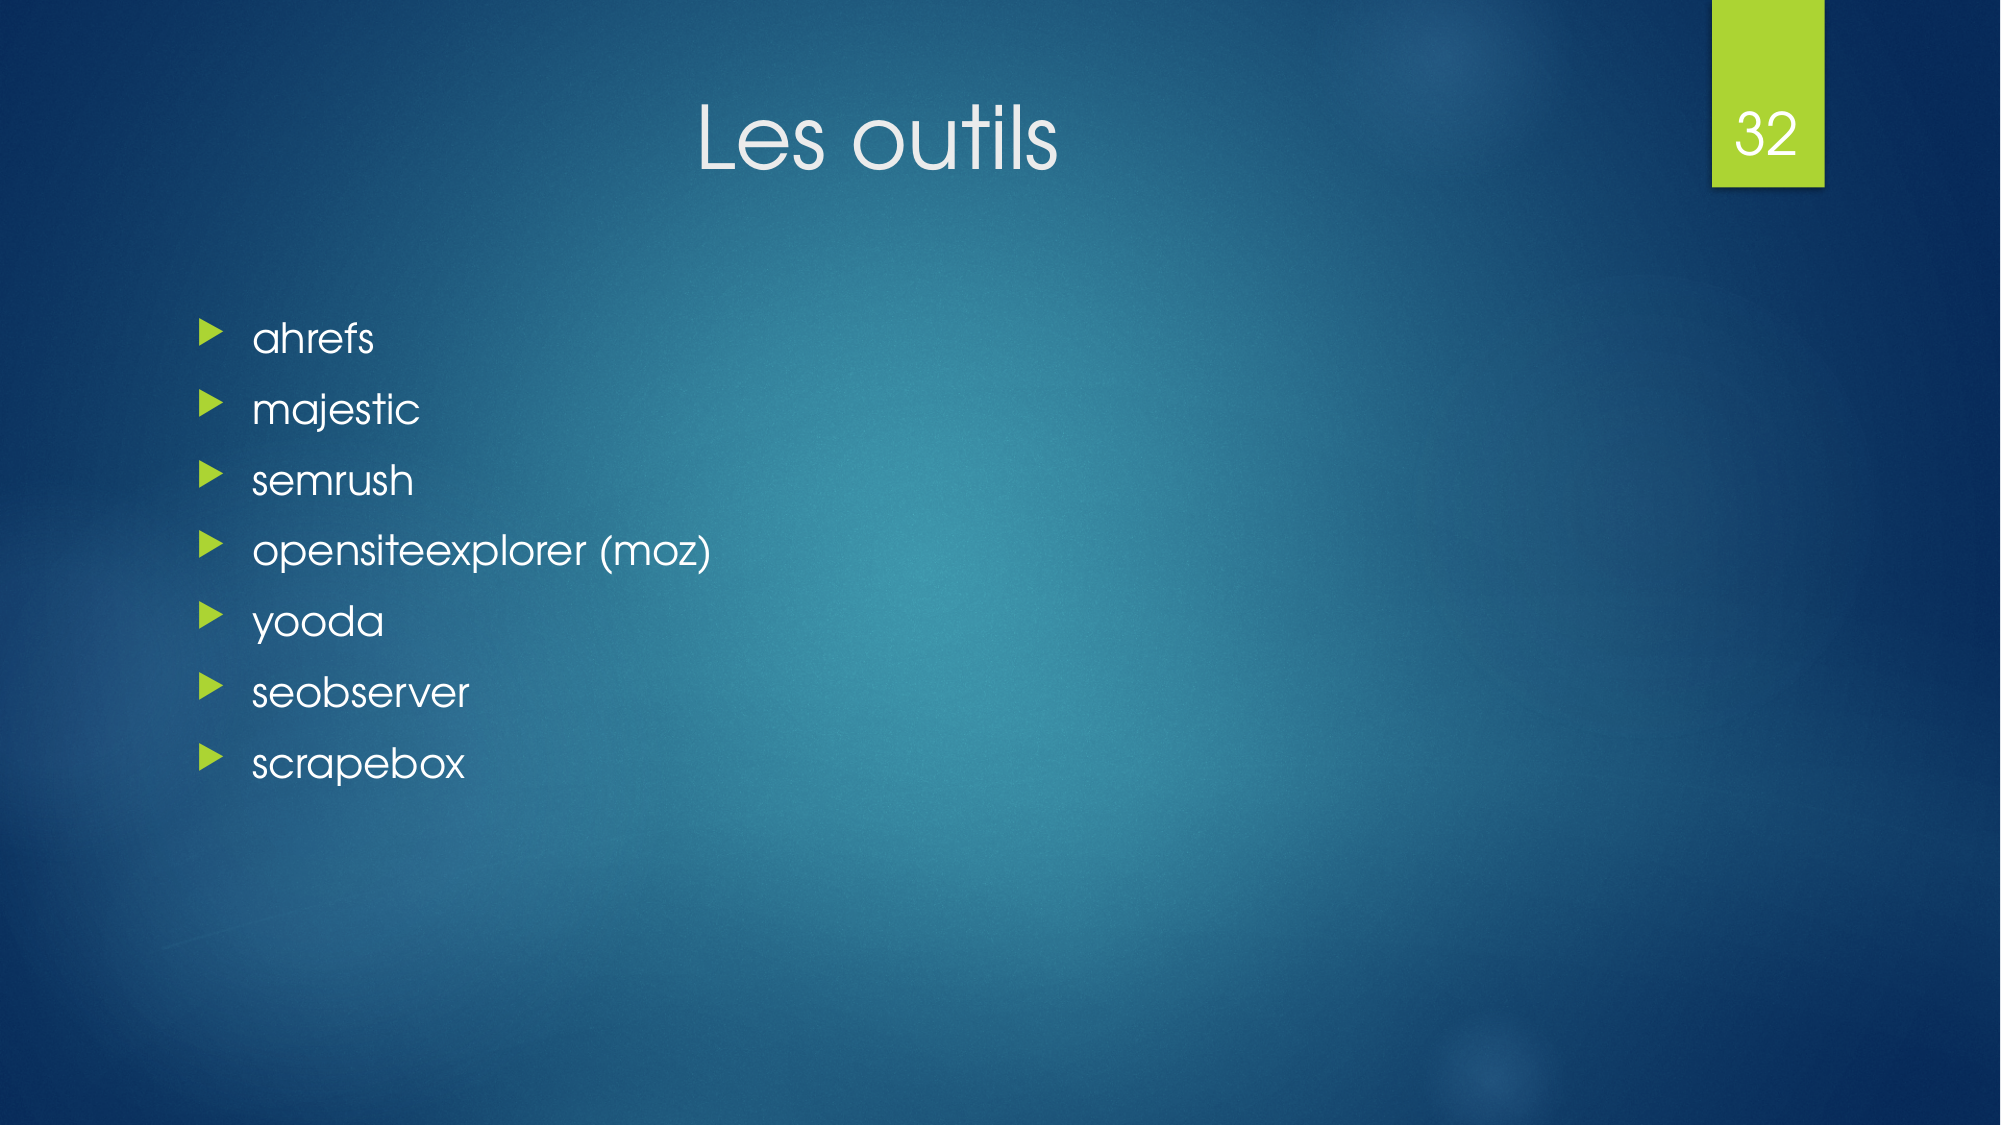

32
# Les outils
ahrefs
majestic
semrush
opensiteexplorer (moz)
yooda
seobserver
scrapebox